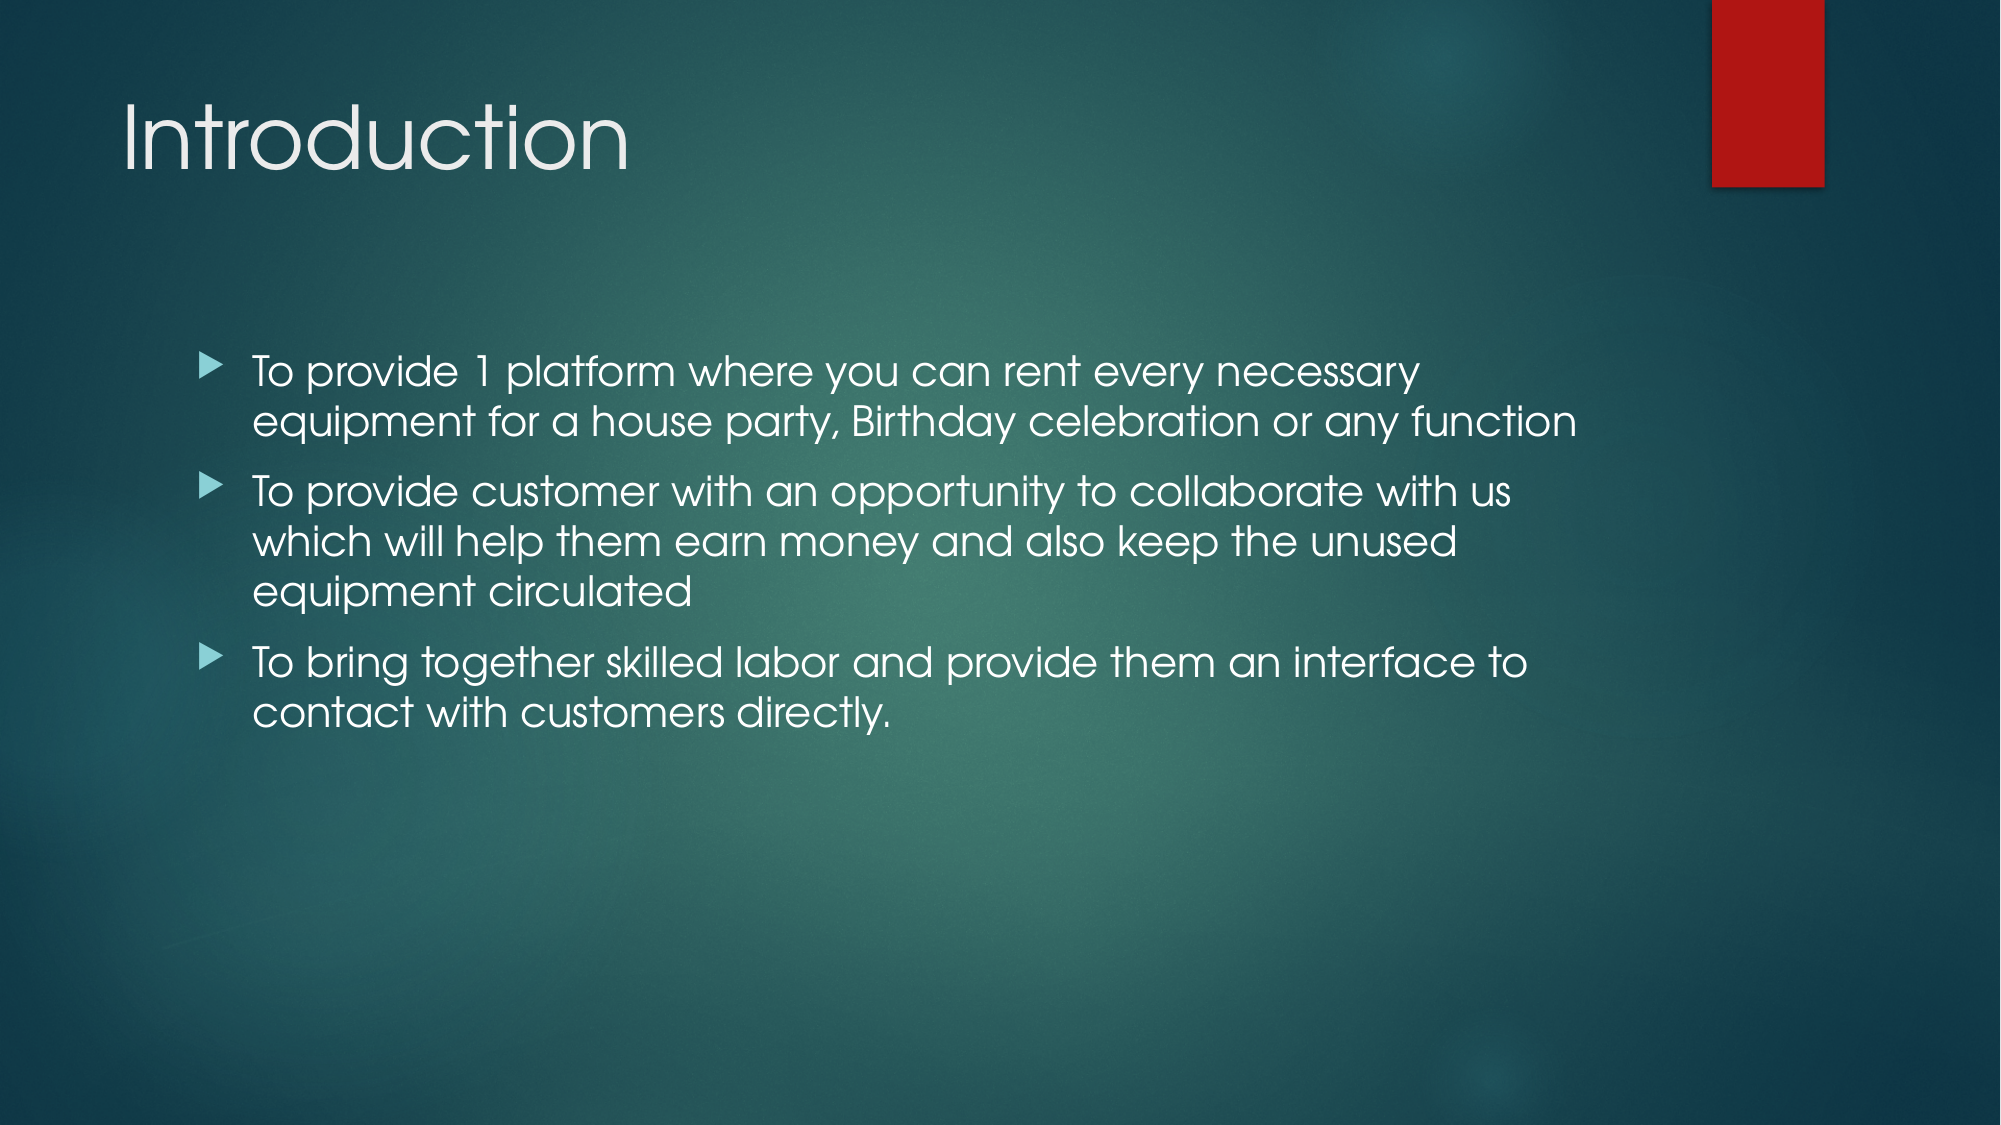

# Introduction
To provide 1 platform where you can rent every necessary equipment for a house party, Birthday celebration or any function
To provide customer with an opportunity to collaborate with us which will help them earn money and also keep the unused equipment circulated
To bring together skilled labor and provide them an interface to contact with customers directly.